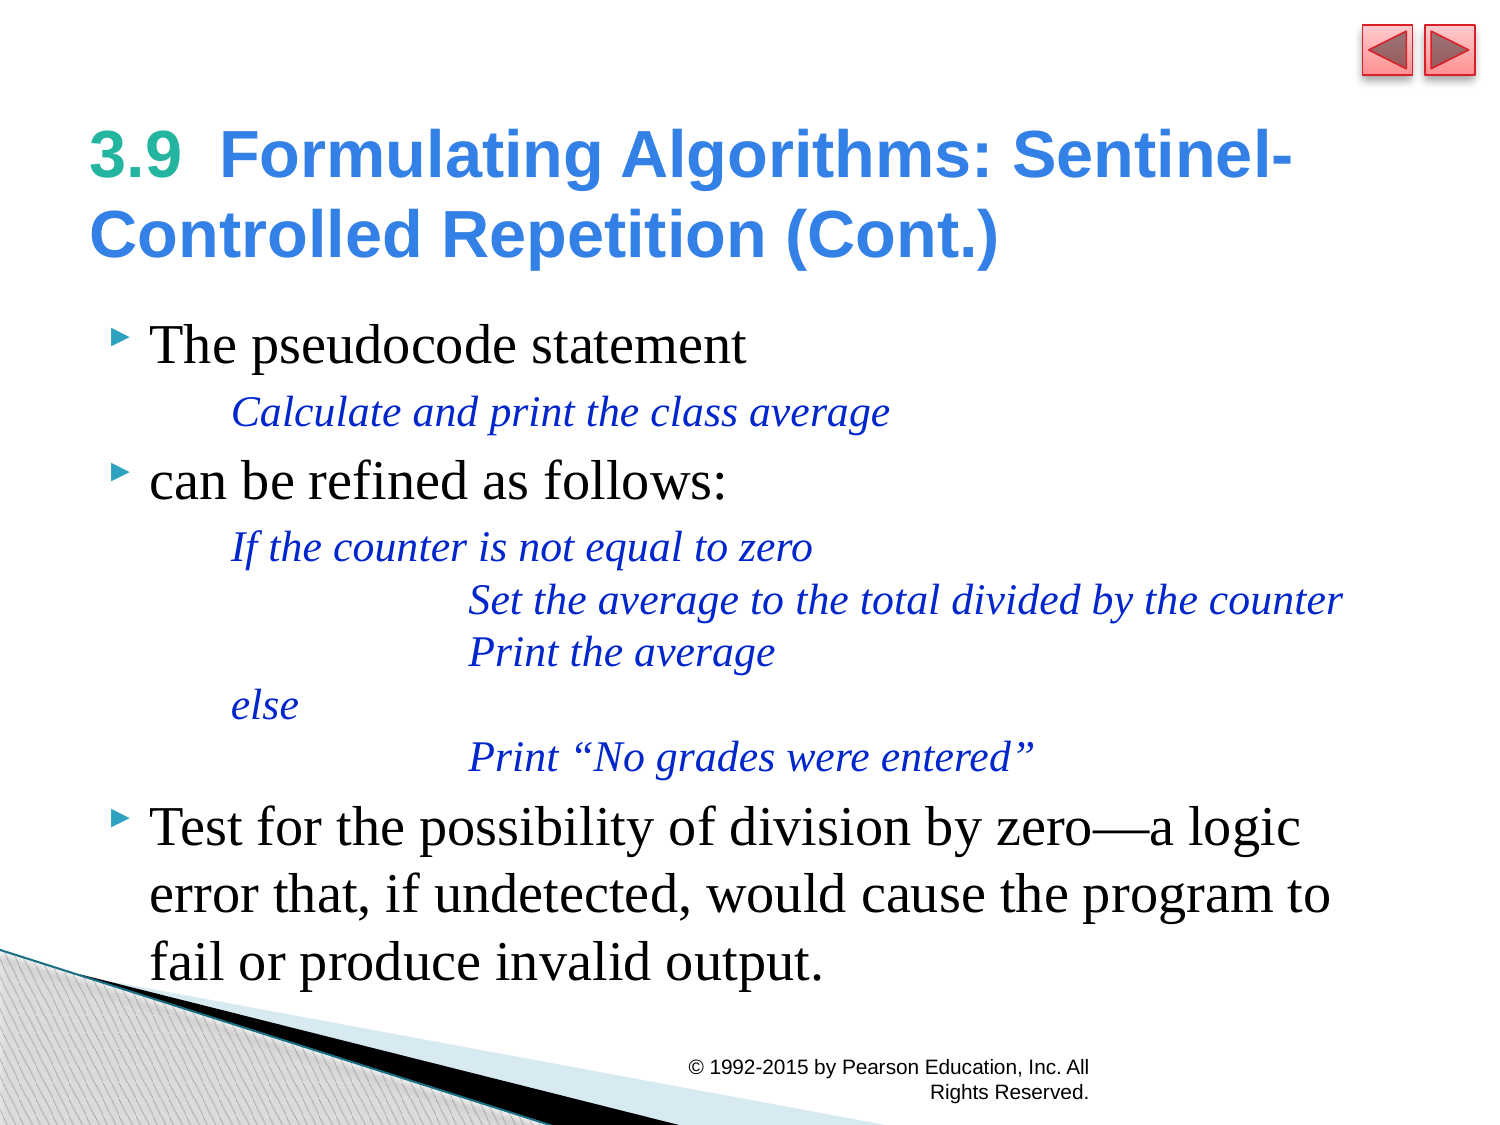

# 3.9  Formulating Algorithms: Sentinel-Controlled Repetition (Cont.)
The pseudocode statement
	Calculate and print the class average
can be refined as follows:
	If the counter is not equal to zero
	        Set the average to the total divided by the counter
	        Print the average
else
	        Print “No grades were entered”
Test for the possibility of division by zero—a logic error that, if undetected, would cause the program to fail or produce invalid output.
© 1992-2015 by Pearson Education, Inc. All Rights Reserved.